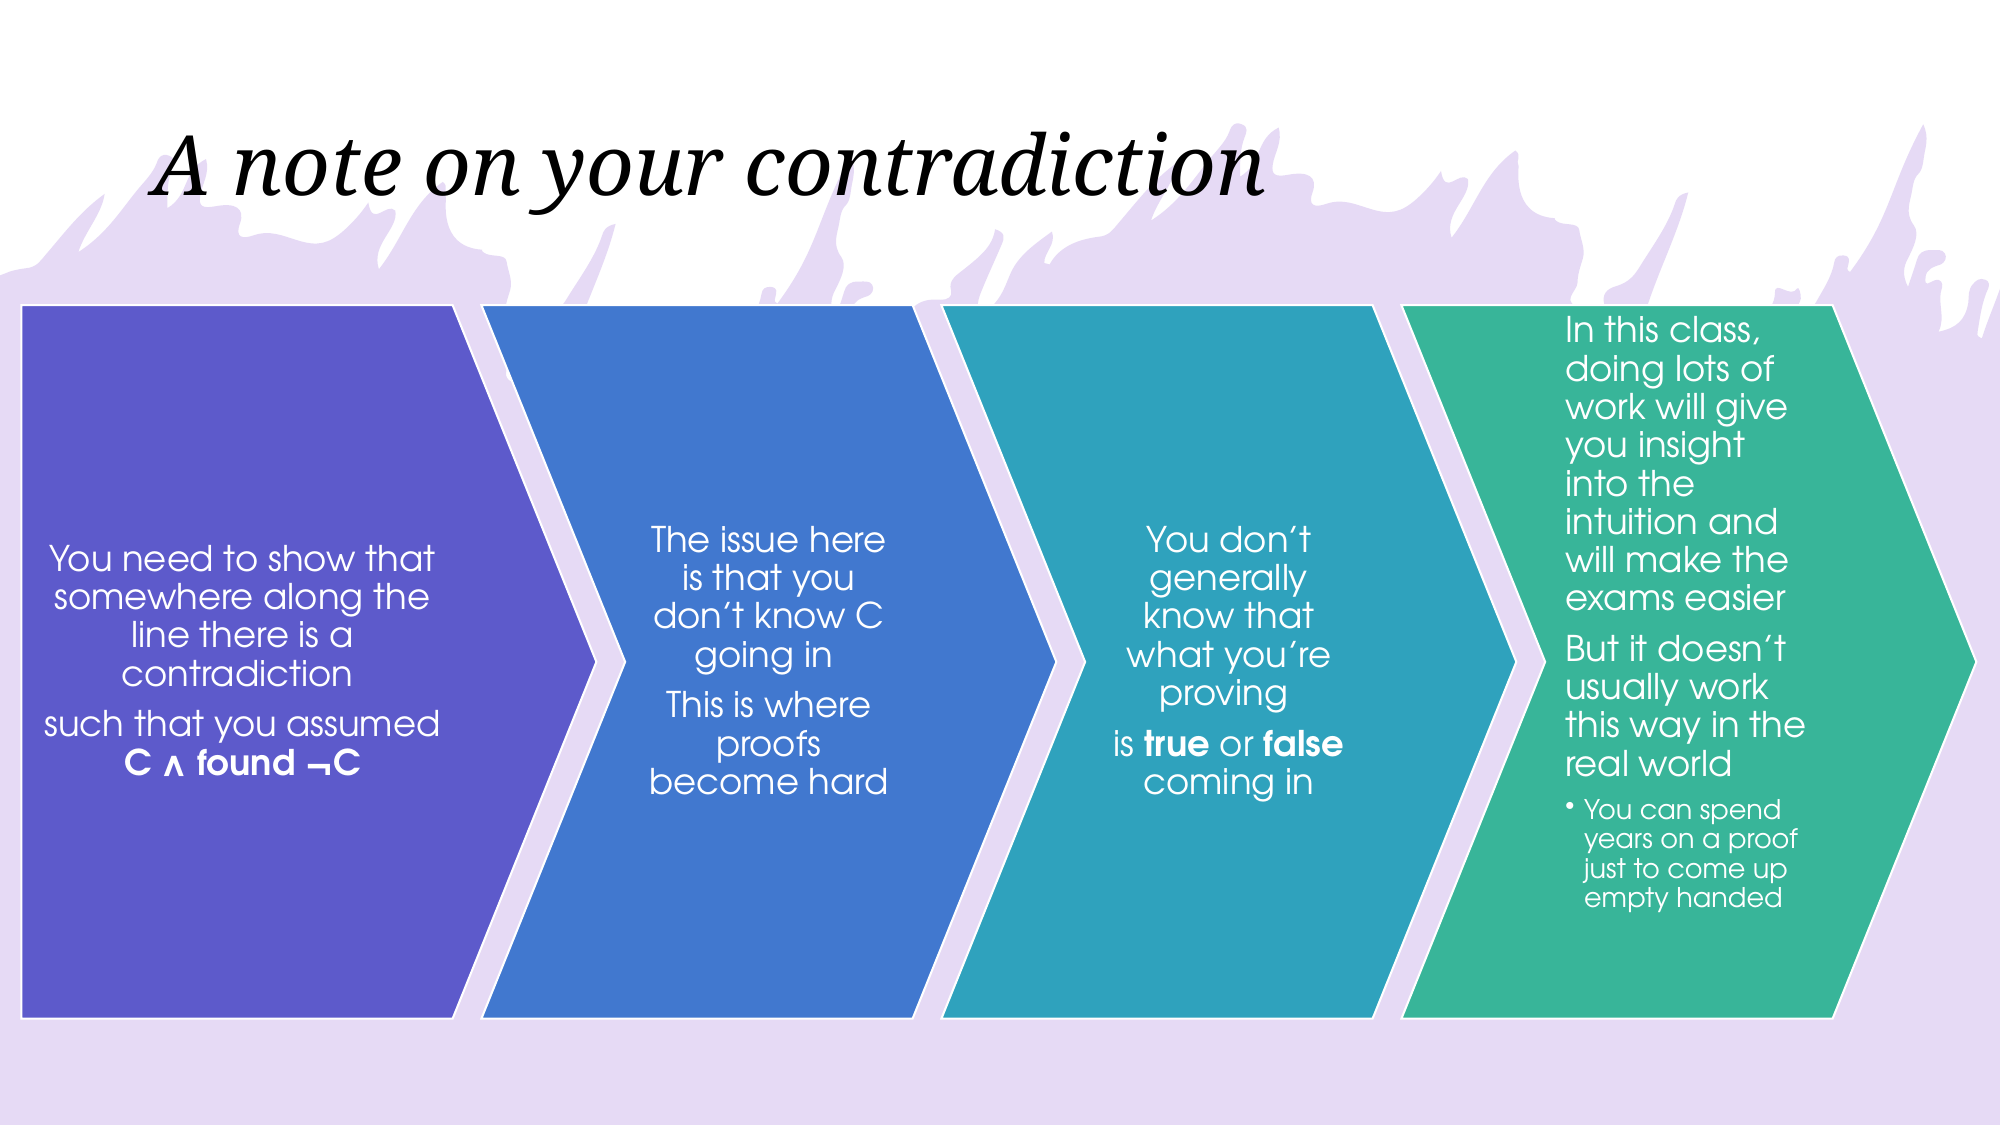

# A note on your contradiction

You need to show that somewhere along the line there is a contradiction
such that you assumed C ∧ found ¬C
The issue here is that you don’t know C going in
This is where proofs become hard
You don’t generally know that what you’re proving
is true or false coming in
In this class, doing lots of work will give you insight into the intuition and will make the exams easier
But it doesn’t usually work this way in the real world
You can spend years on a proof just to come up empty handed